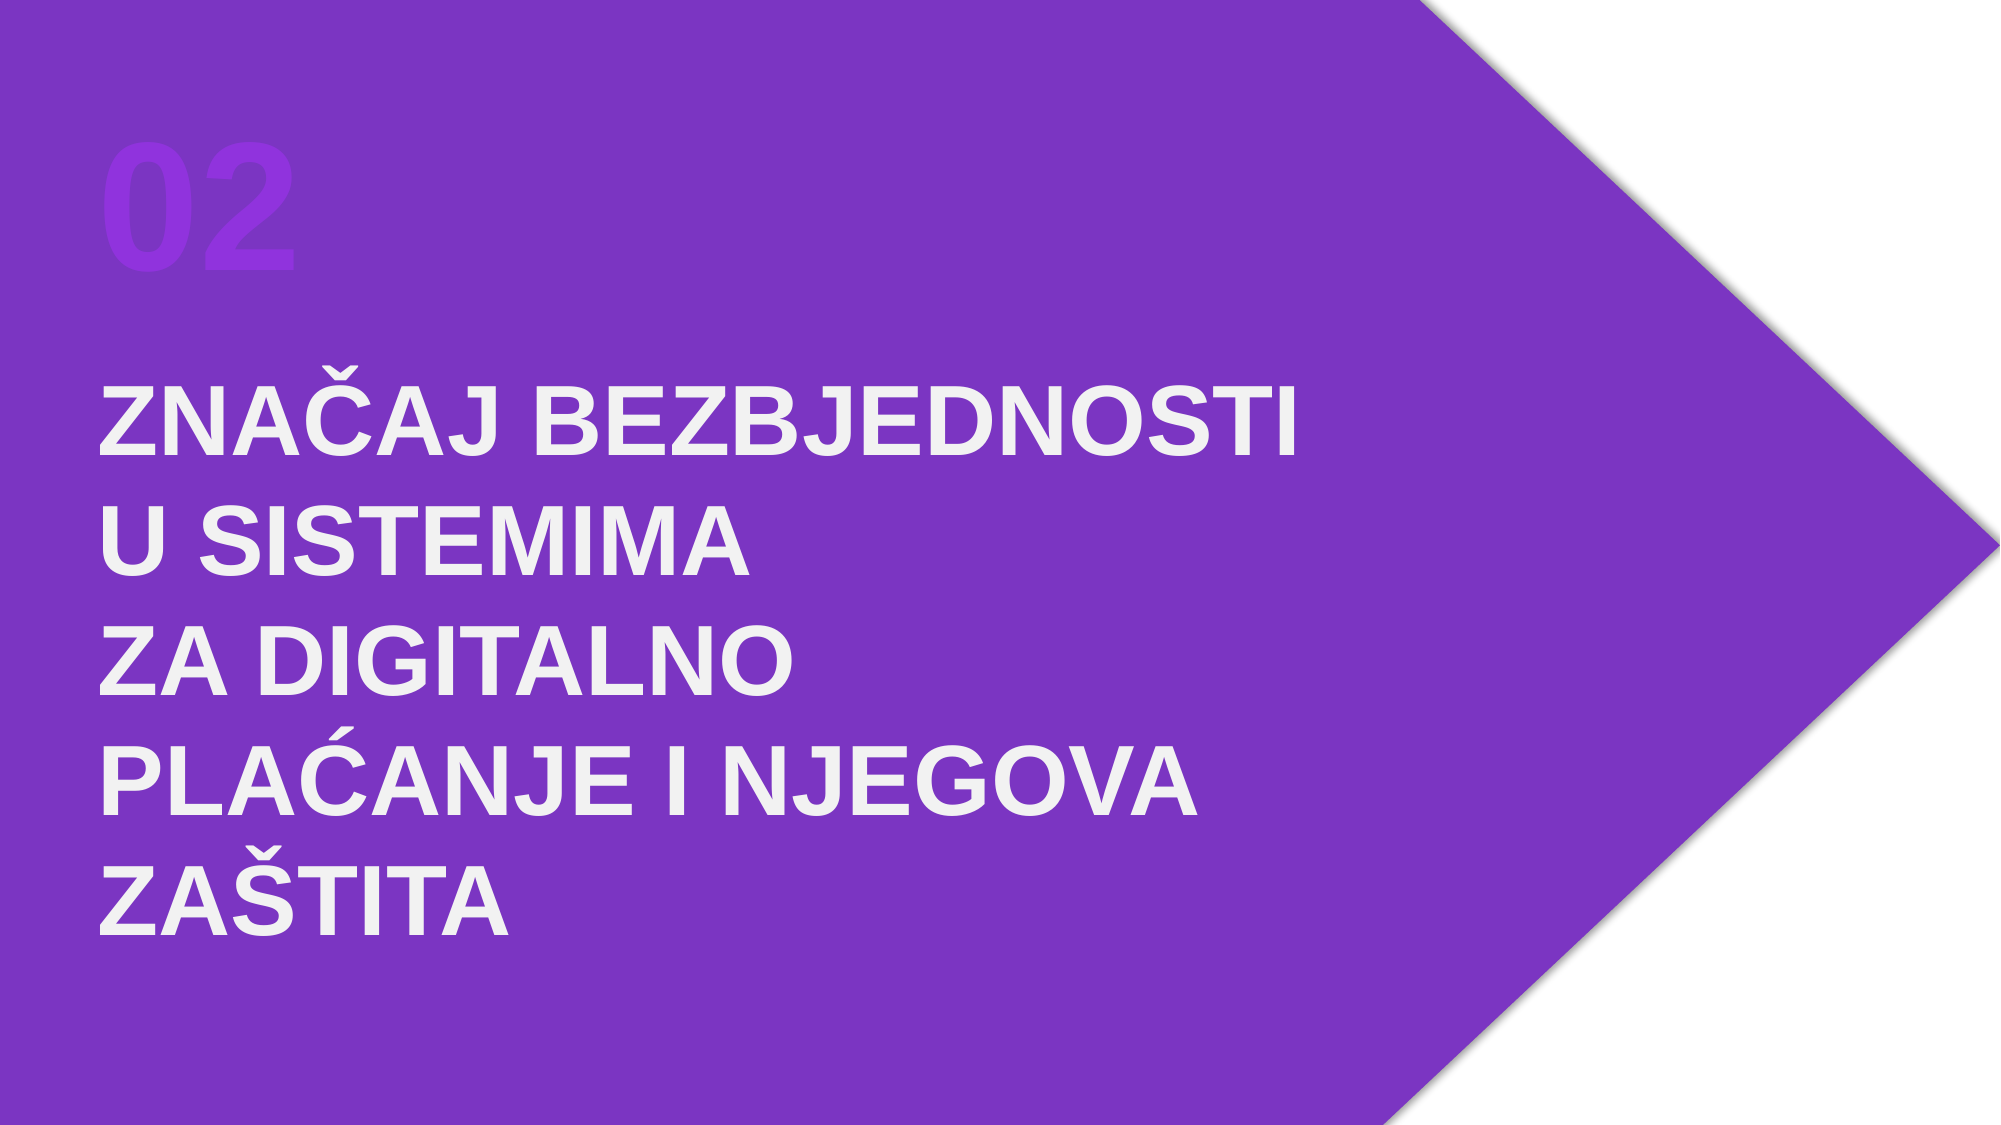

02

ZNAČAJ BEZBJEDNOSTI
U SISTEMIMA
ZA DIGITALNO
PLAĆANJE I NJEGOVA
ZAŠTITA